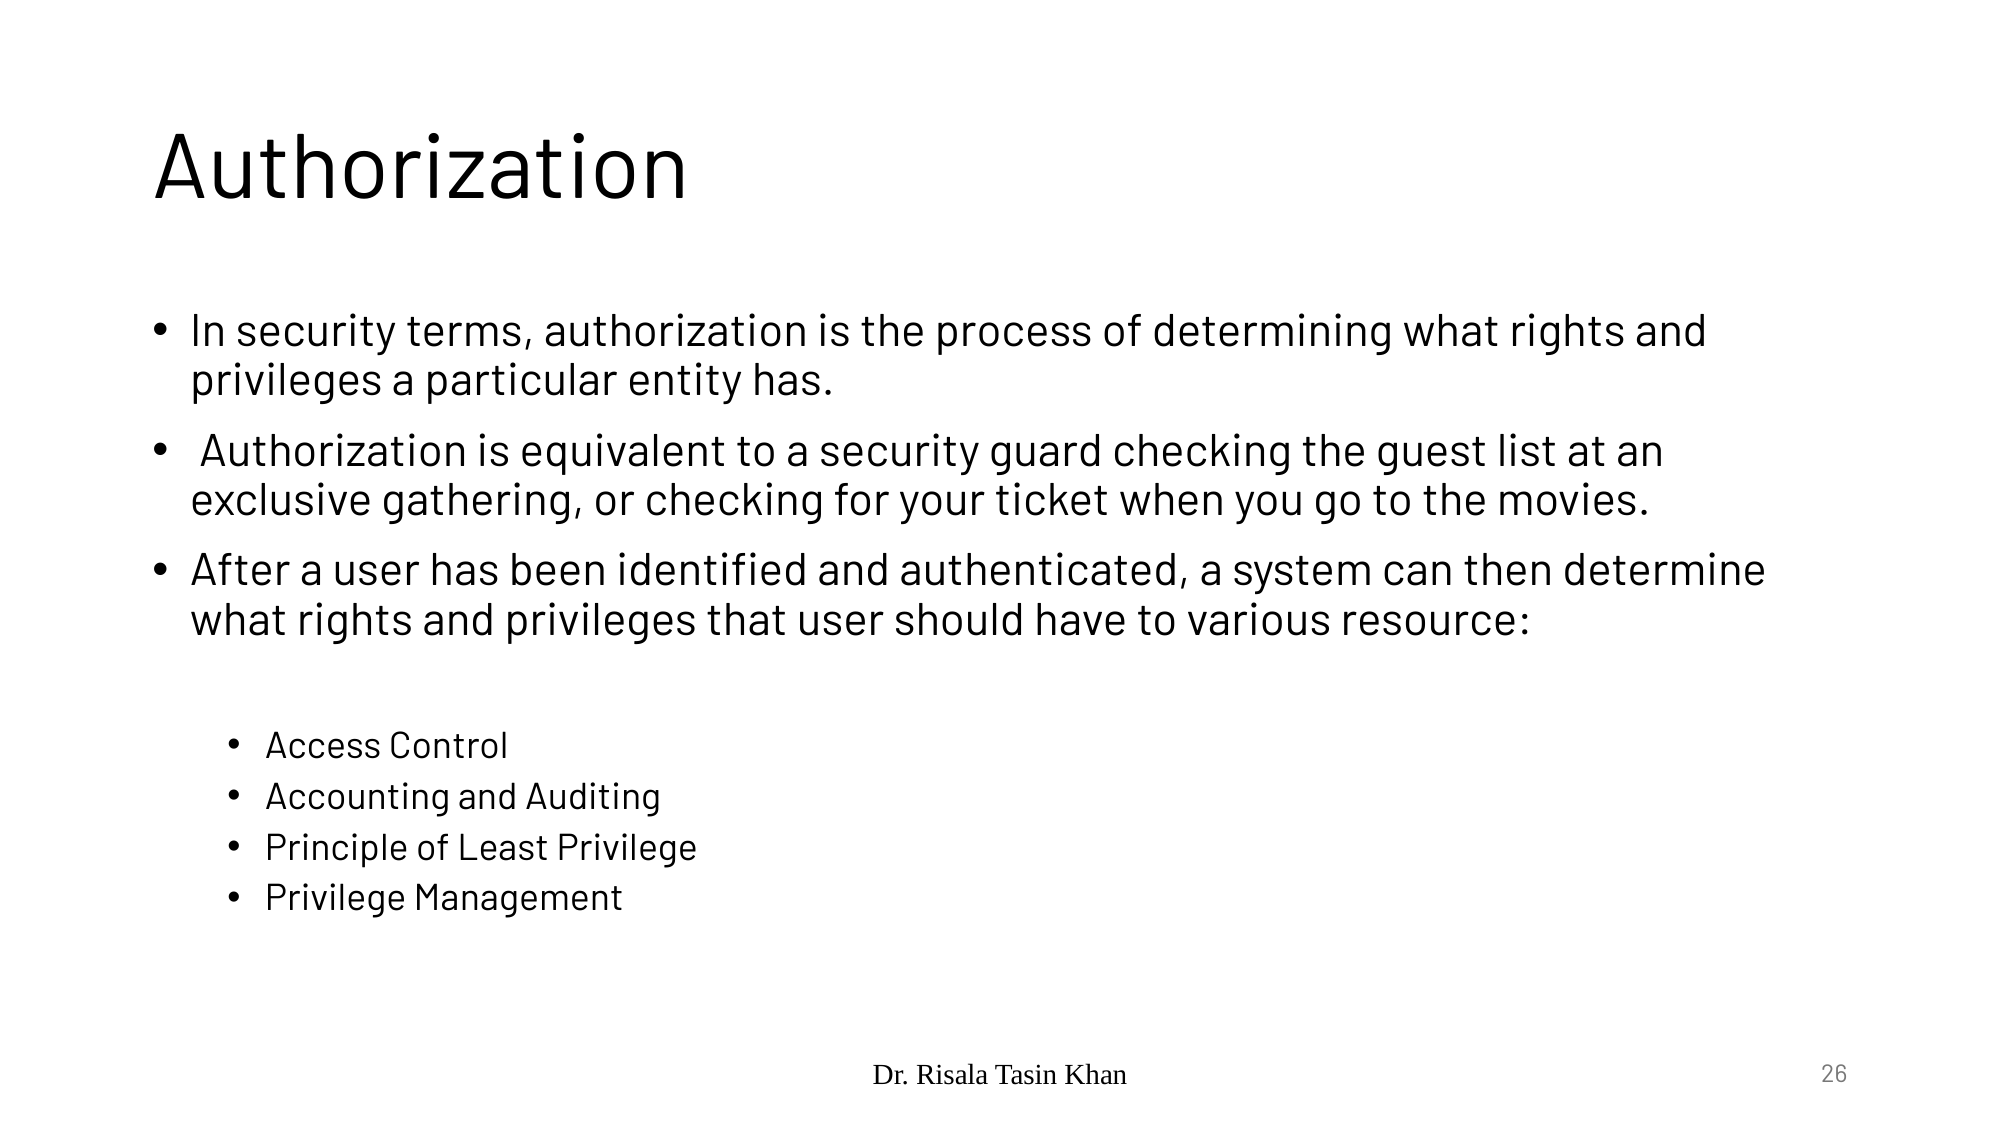

# Authorization
In security terms, authorization is the process of determining what rights and privileges a particular entity has.
 Authorization is equivalent to a security guard checking the guest list at an exclusive gathering, or checking for your ticket when you go to the movies.
After a user has been identified and authenticated, a system can then determine what rights and privileges that user should have to various resource:

Access Control
Accounting and Auditing
Principle of Least Privilege
Privilege Management

Dr. Risala Tasin Khan
26